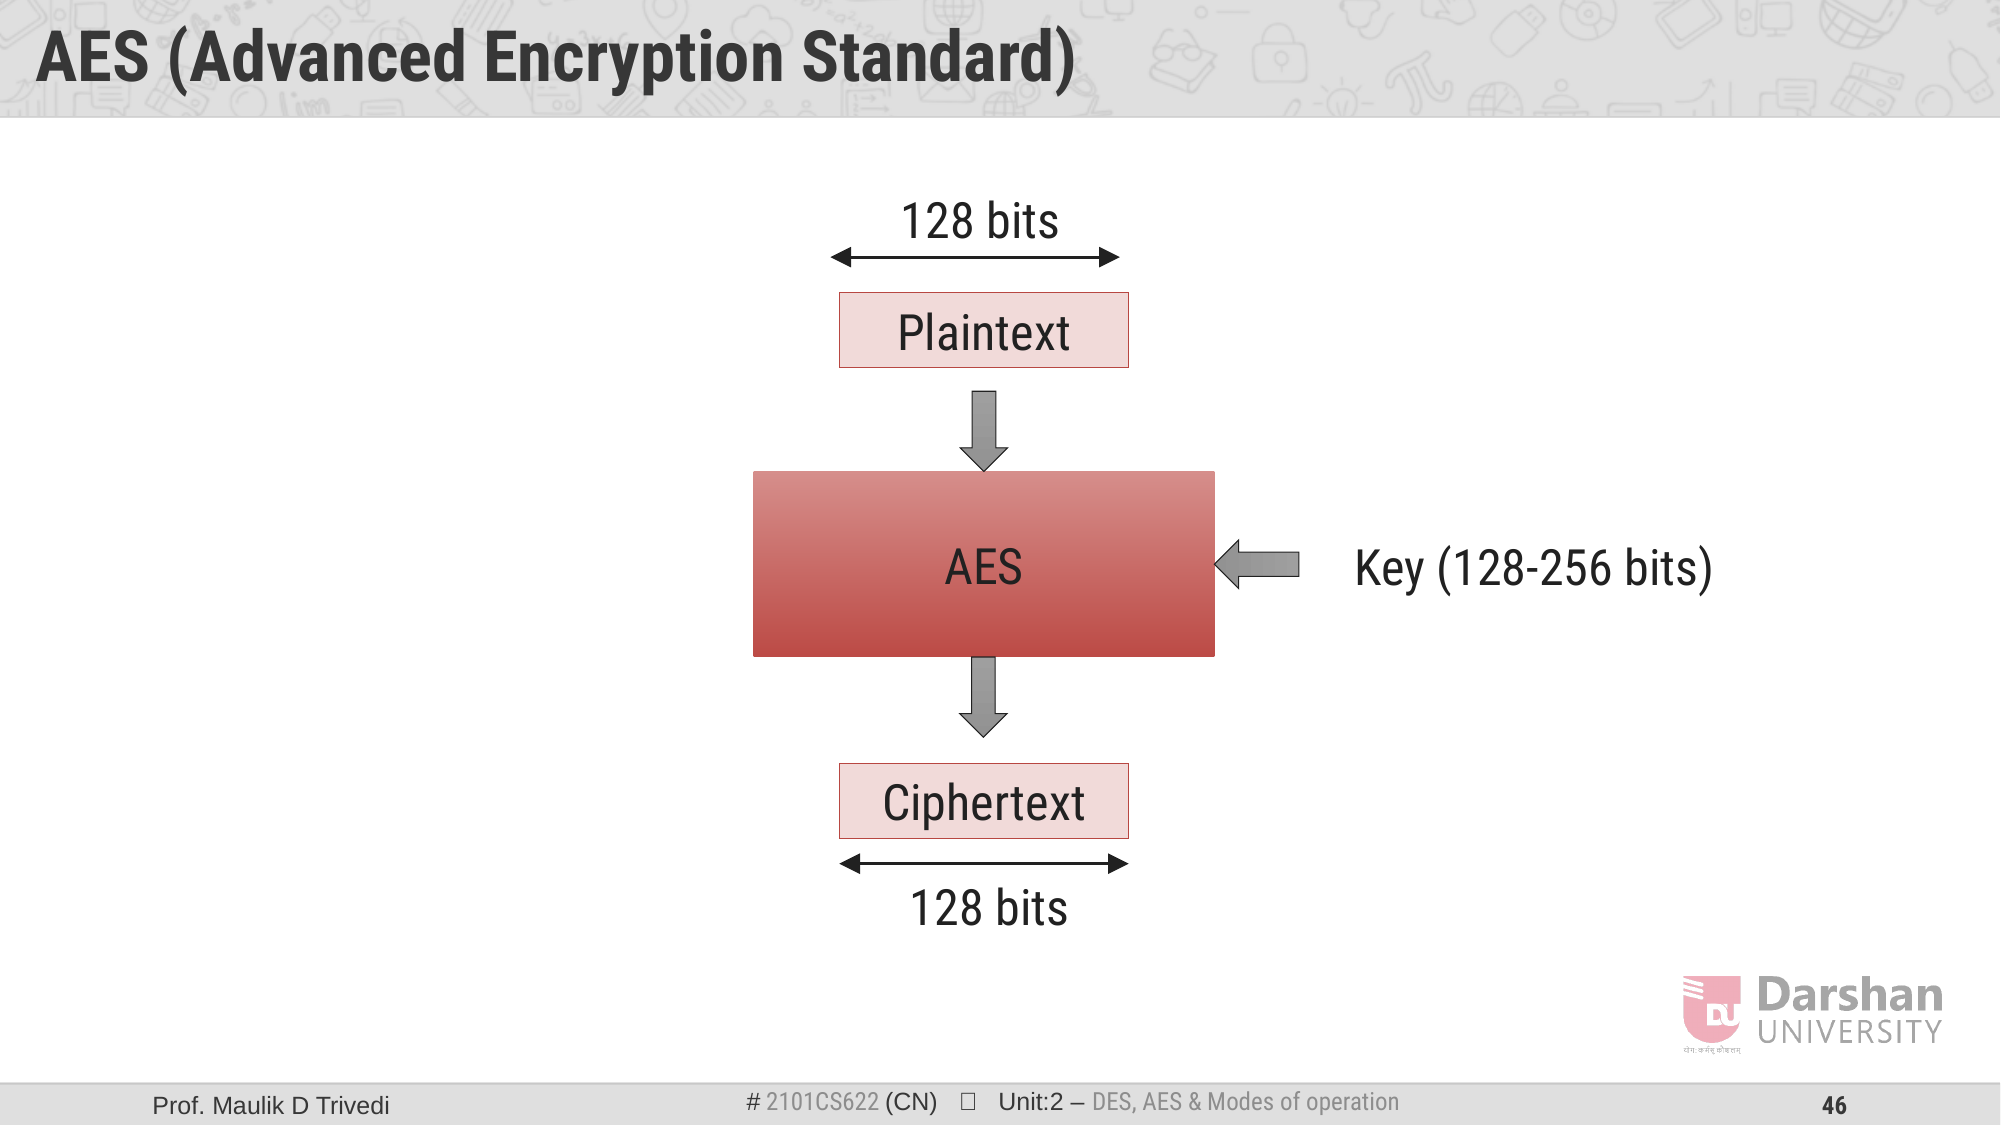

# AES (Advanced Encryption Standard)

128 bits
Plaintext

AES

Key (128-256 bits)

Ciphertext
128 bits